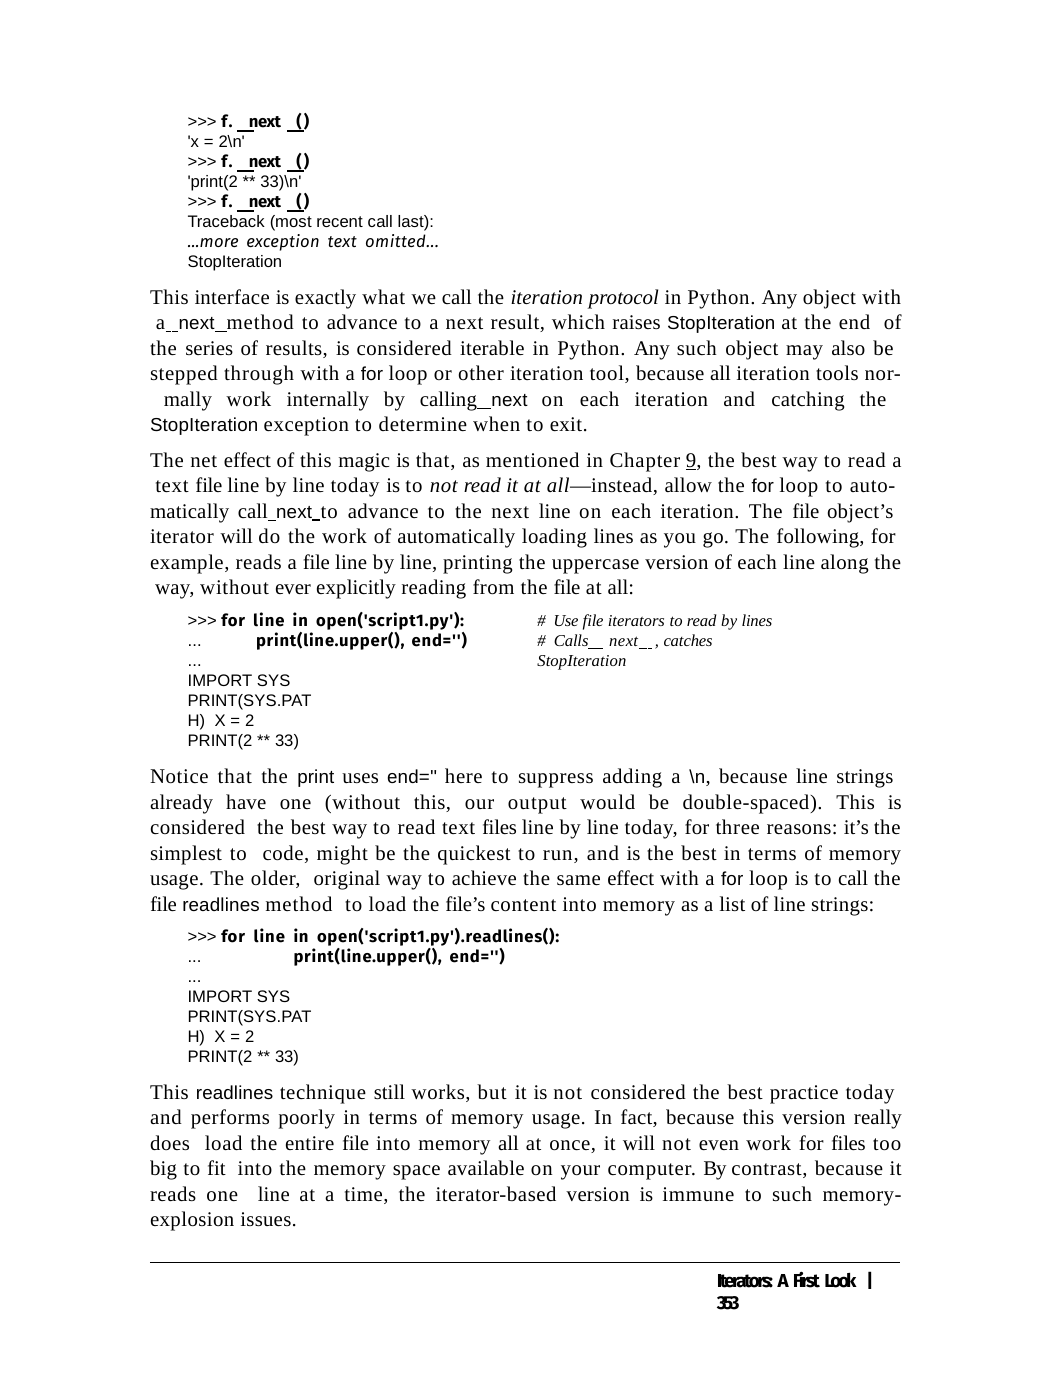

>>> f.  next ()
'x = 2\n'
>>> f.  next ()
'print(2 ** 33)\n'
>>> f.  next ()
Traceback (most recent call last):
...more exception text omitted...
StopIteration
This interface is exactly what we call the iteration protocol in Python. Any object with  a  next  method to advance to a next result, which raises StopIteration at the end  of the series of results, is considered iterable in Python. Any such object may also be  stepped through with a for loop or other iteration tool, because all iteration tools nor-  mally work internally by calling next on each iteration and catching the  StopIteration exception to determine when to exit.
The net effect of this magic is that, as mentioned in Chapter 9, the best way to read a  text file line by line today is to not read it at all—instead, allow the for loop to auto-  matically call next to advance to the next line on each iteration. The file object’s  iterator will do the work of automatically loading lines as you go. The following, for  example, reads a file line by line, printing the uppercase version of each line along the  way, without ever explicitly reading from the file at all:

>>> for line in open('script1.py'):
...	print(line.upper(), end='')
...
IMPORT SYS  PRINT(SYS.PATH)  X = 2
PRINT(2 ** 33)
# Use file iterators to read by lines
# Calls  next   , catches StopIteration
Notice that the print uses end='' here to suppress adding a \n, because line strings  already have one (without this, our output would be double-spaced). This is considered  the best way to read text files line by line today, for three reasons: it’s the simplest to  code, might be the quickest to run, and is the best in terms of memory usage. The older,  original way to achieve the same effect with a for loop is to call the file readlines method  to load the file’s content into memory as a list of line strings:
>>> for line in open('script1.py').readlines():
...	print(line.upper(), end='')
...
IMPORT SYS  PRINT(SYS.PATH)  X = 2
PRINT(2 ** 33)
This readlines technique still works, but it is not considered the best practice today  and performs poorly in terms of memory usage. In fact, because this version really does  load the entire file into memory all at once, it will not even work for files too big to fit  into the memory space available on your computer. By contrast, because it reads one  line at a time, the iterator-based version is immune to such memory-explosion issues.

Iterators: A First Look  |  353